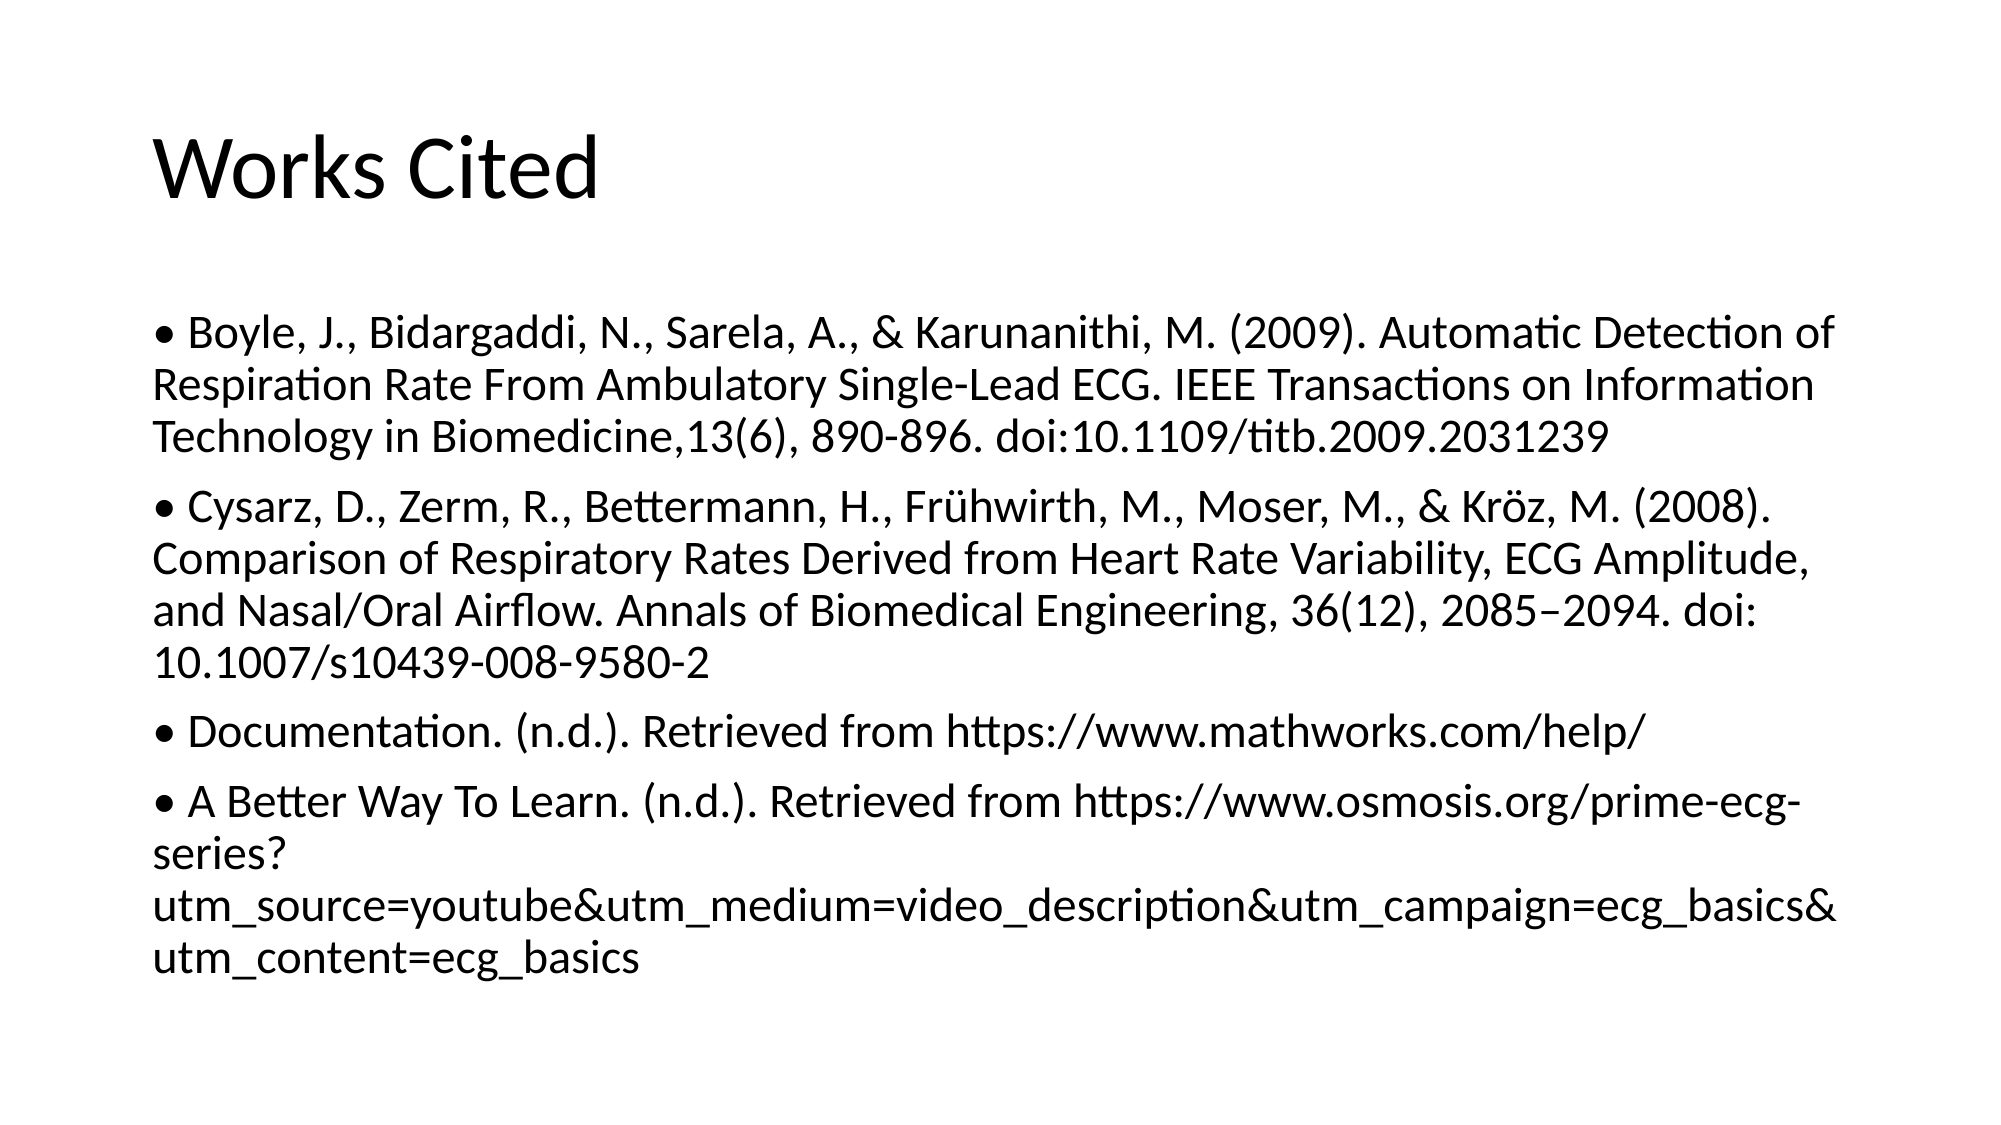

# Works Cited
• Boyle, J., Bidargaddi, N., Sarela, A., & Karunanithi, M. (2009). Automatic Detection of Respiration Rate From Ambulatory Single-Lead ECG. IEEE Transactions on Information Technology in Biomedicine,13(6), 890-896. doi:10.1109/titb.2009.2031239
• Cysarz, D., Zerm, R., Bettermann, H., Frühwirth, M., Moser, M., & Kröz, M. (2008). Comparison of Respiratory Rates Derived from Heart Rate Variability, ECG Amplitude, and Nasal/Oral Airflow. Annals of Biomedical Engineering, 36(12), 2085–2094. doi: 10.1007/s10439-008-9580-2
• Documentation. (n.d.). Retrieved from https://www.mathworks.com/help/
• A Better Way To Learn. (n.d.). Retrieved from https://www.osmosis.org/prime-ecg-series?utm_source=youtube&utm_medium=video_description&utm_campaign=ecg_basics&utm_content=ecg_basics